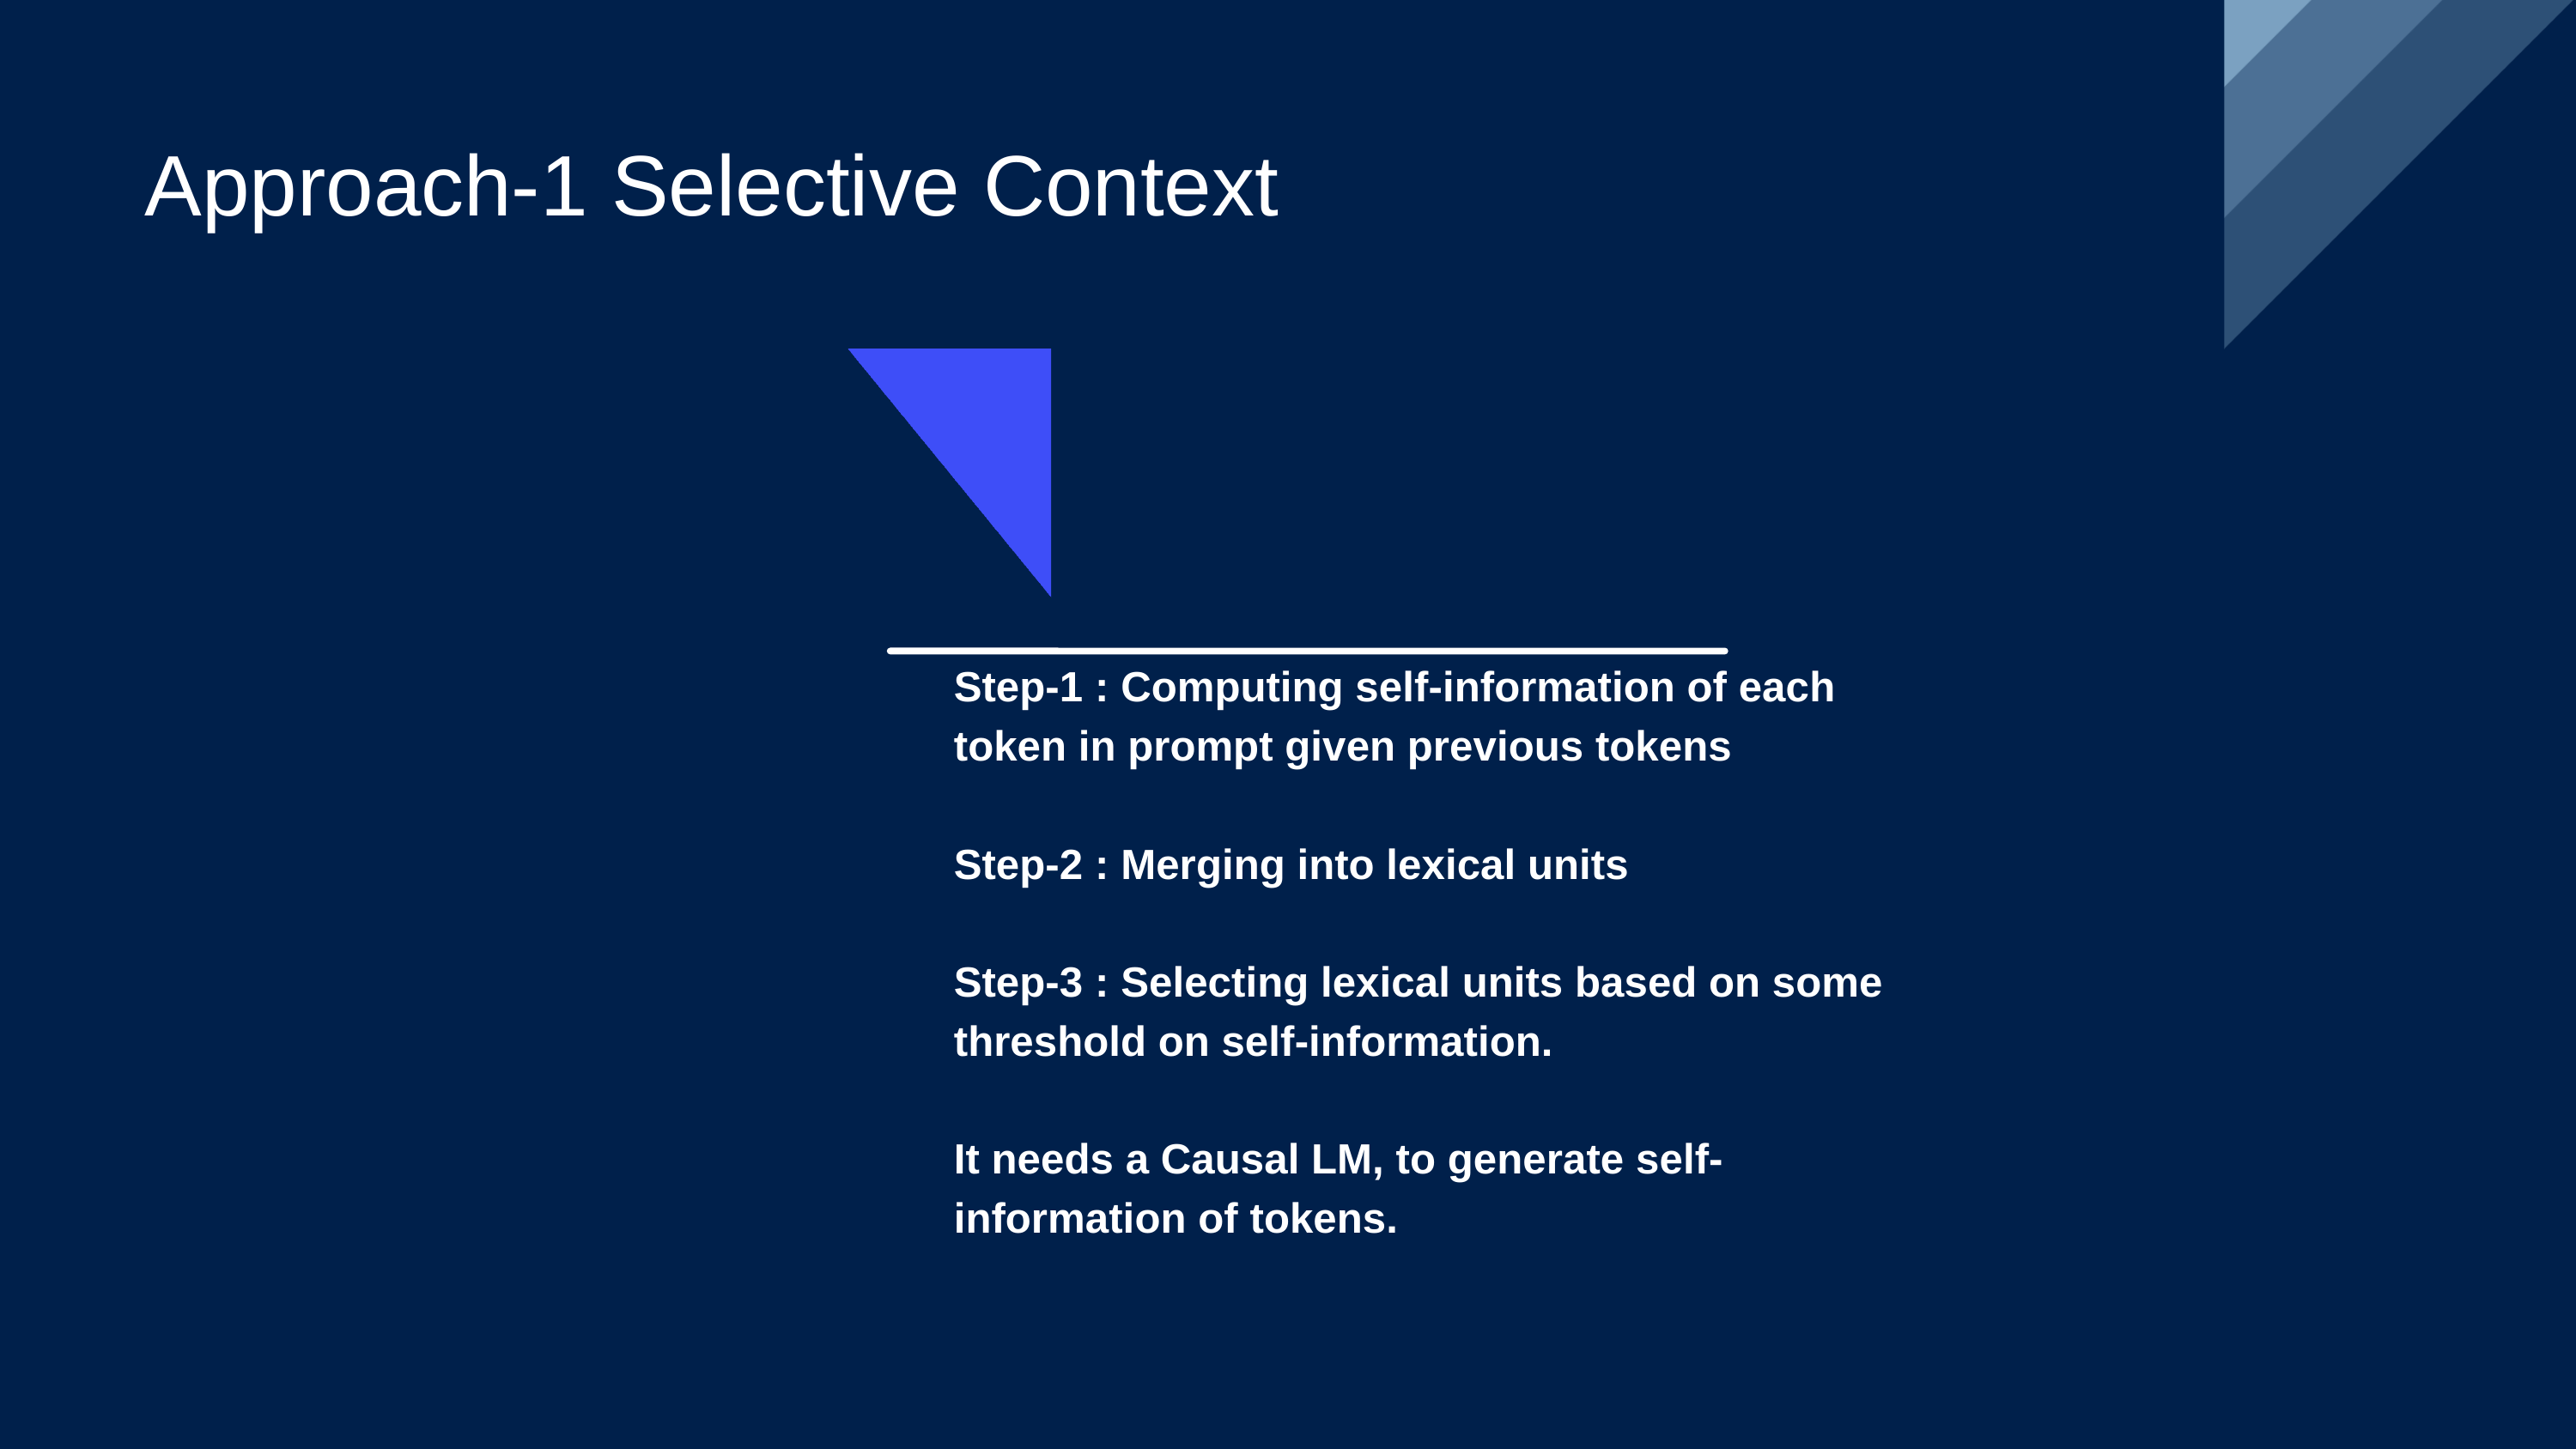

Approach-1 Selective Context

Step-1 : Computing self-information of each token in prompt given previous tokens

Step-2 : Merging into lexical units

Step-3 : Selecting lexical units based on some threshold on self-information.

It needs a Causal LM, to generate self-information of tokens.